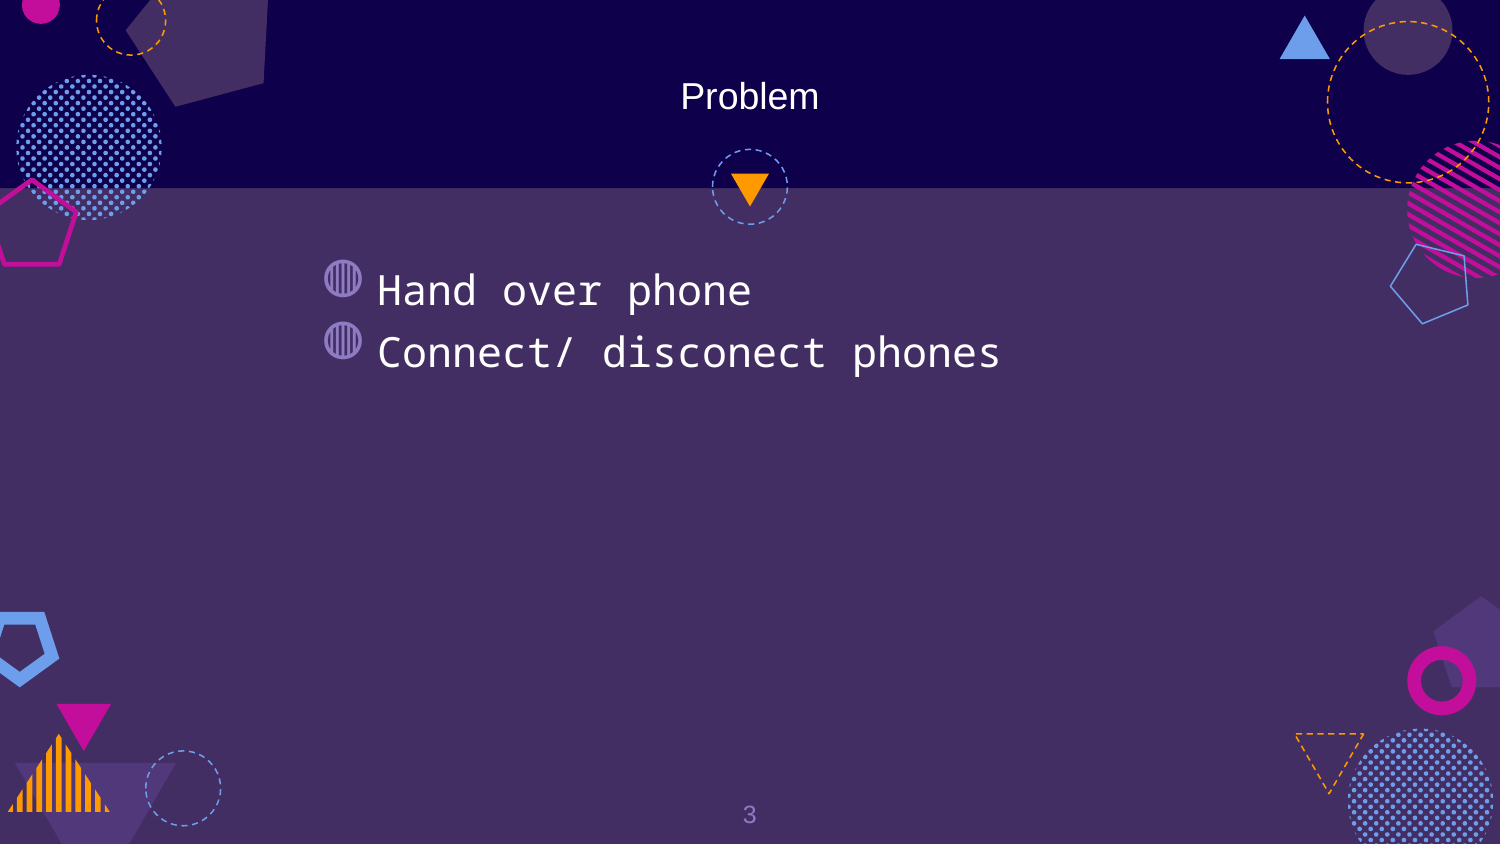

# Problem
Hand over phone
Connect/ disconect phones

3